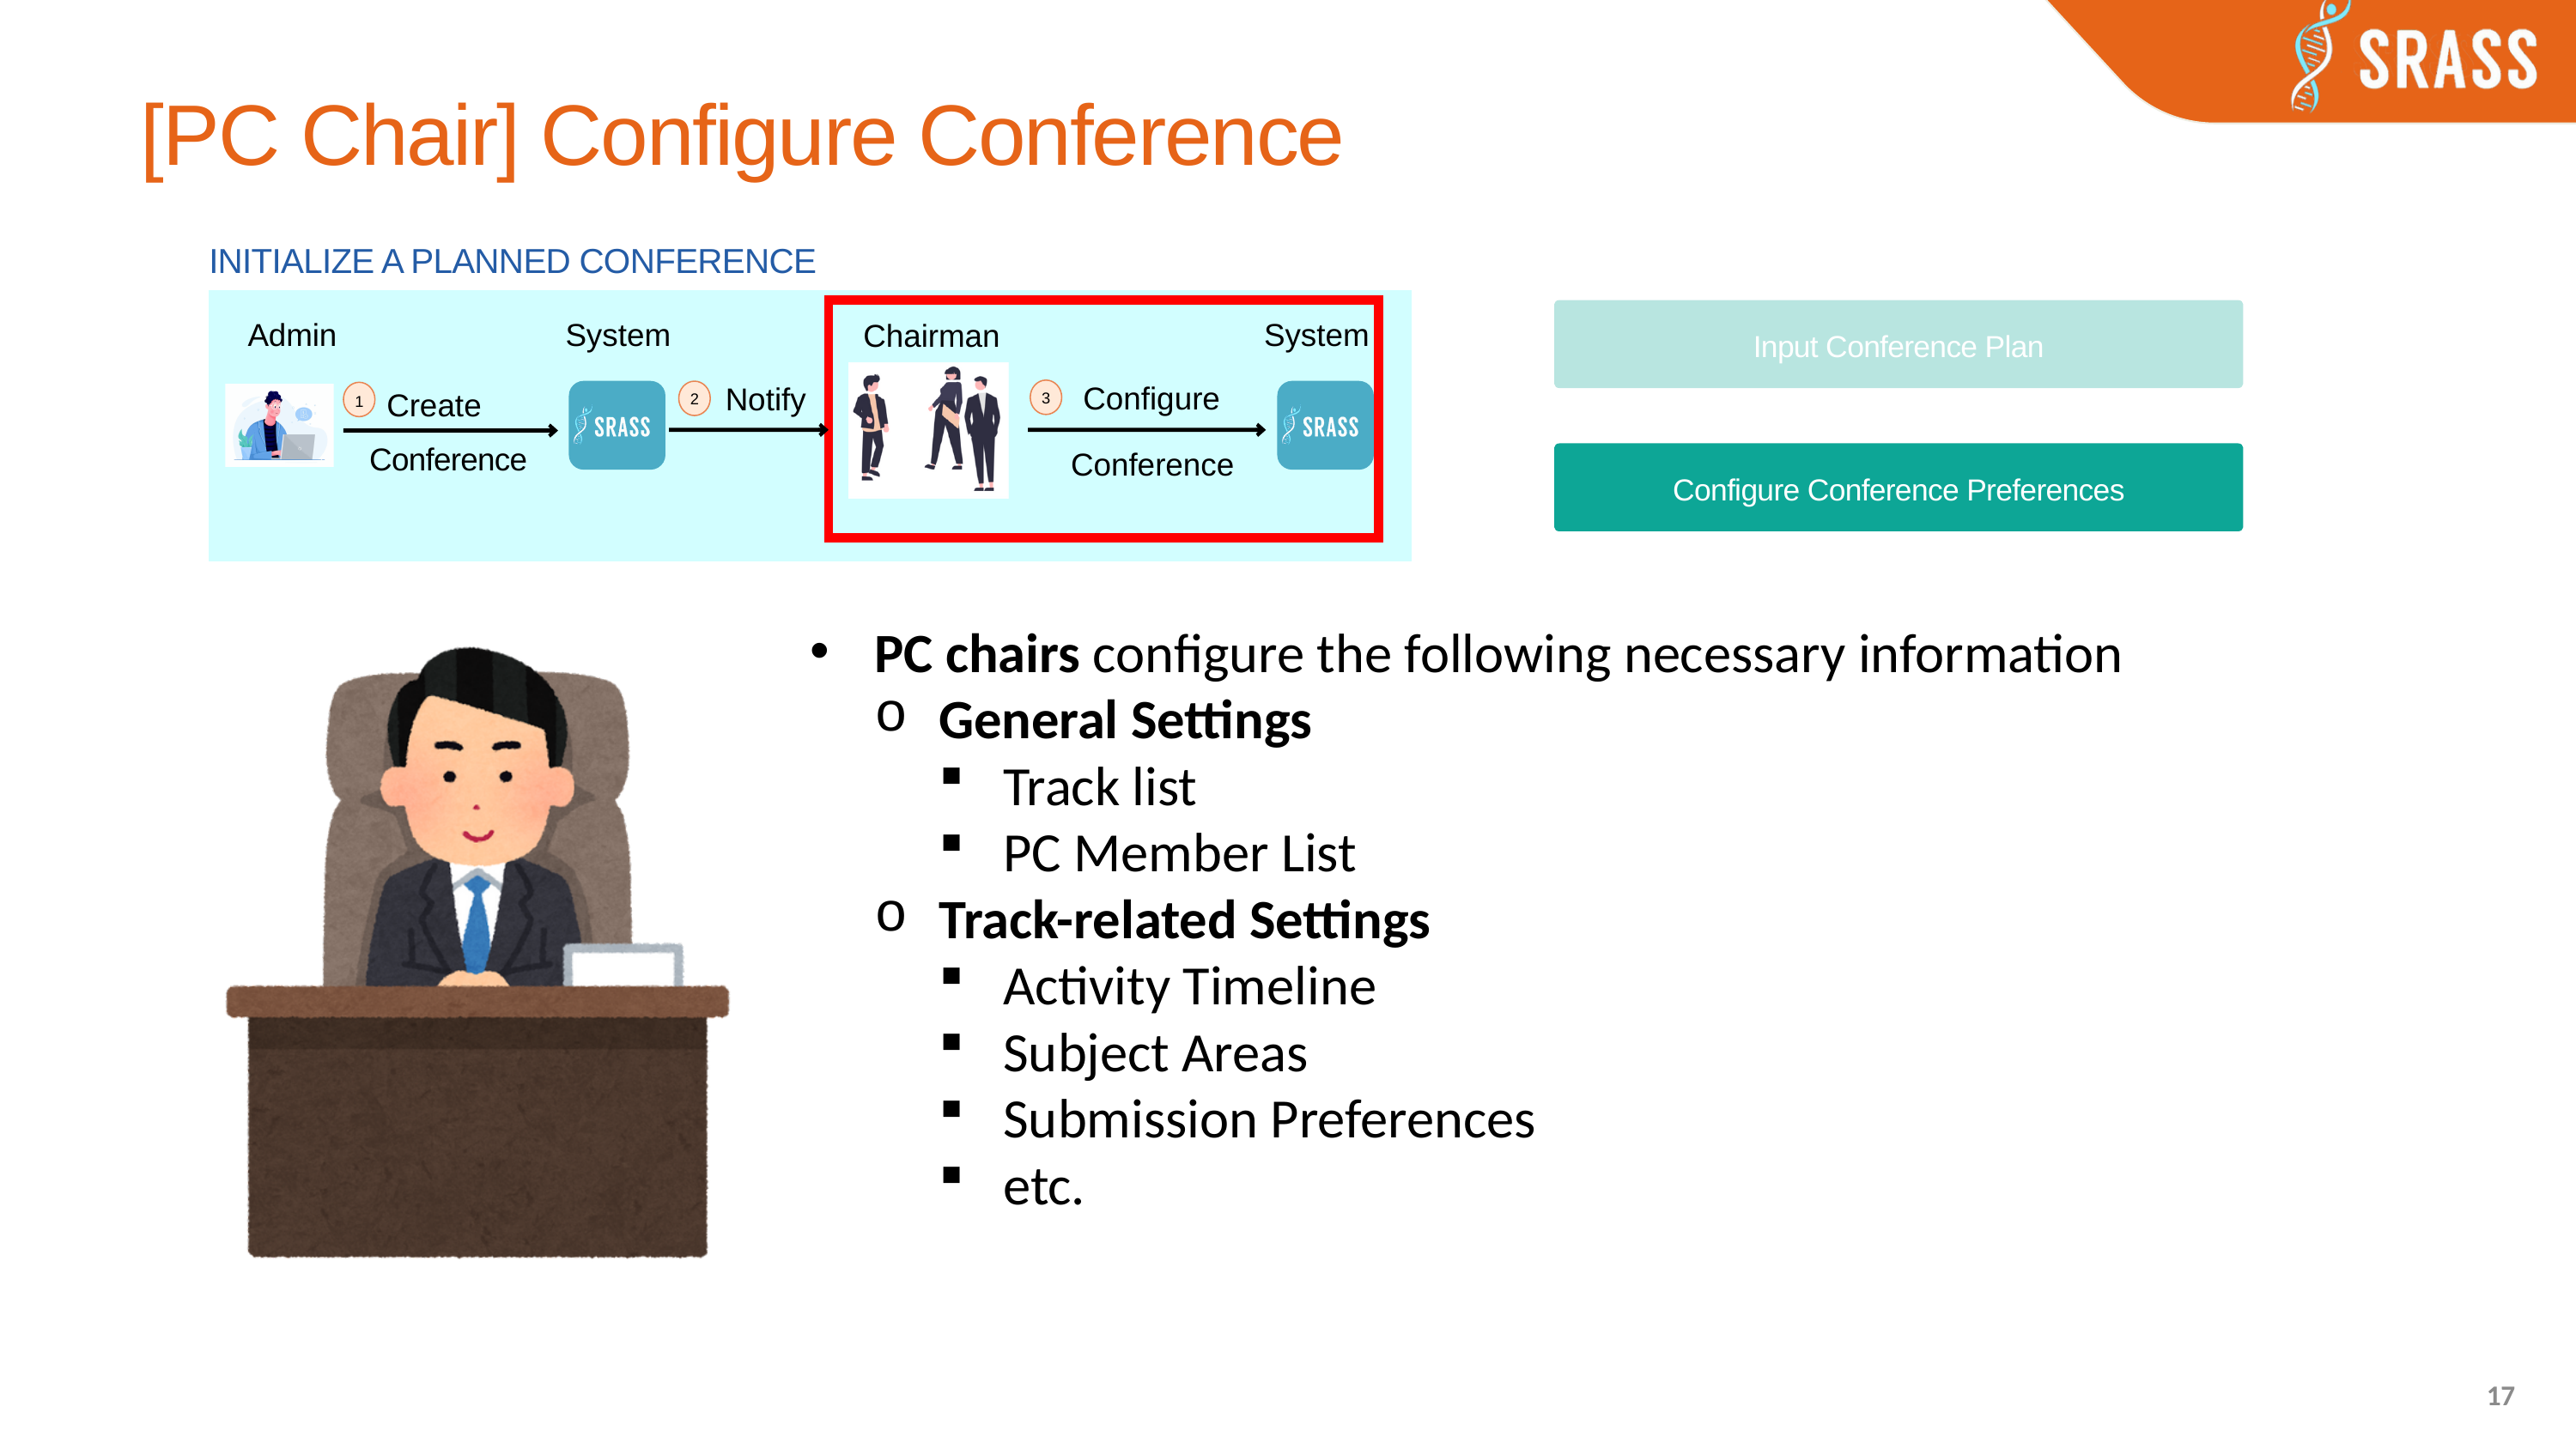

[PC Chair] Configure Conference
INITIALIZE A PLANNED CONFERENCE

Input Conference Plan
Admin
System
System
Chairman

Configure
Notify
Create

3

2

1

Conference
Conference

Configure Conference Preferences
PC chairs configure the following necessary information
General Settings
Track list
PC Member List
Track-related Settings
Activity Timeline
Subject Areas
Submission Preferences
etc.

17